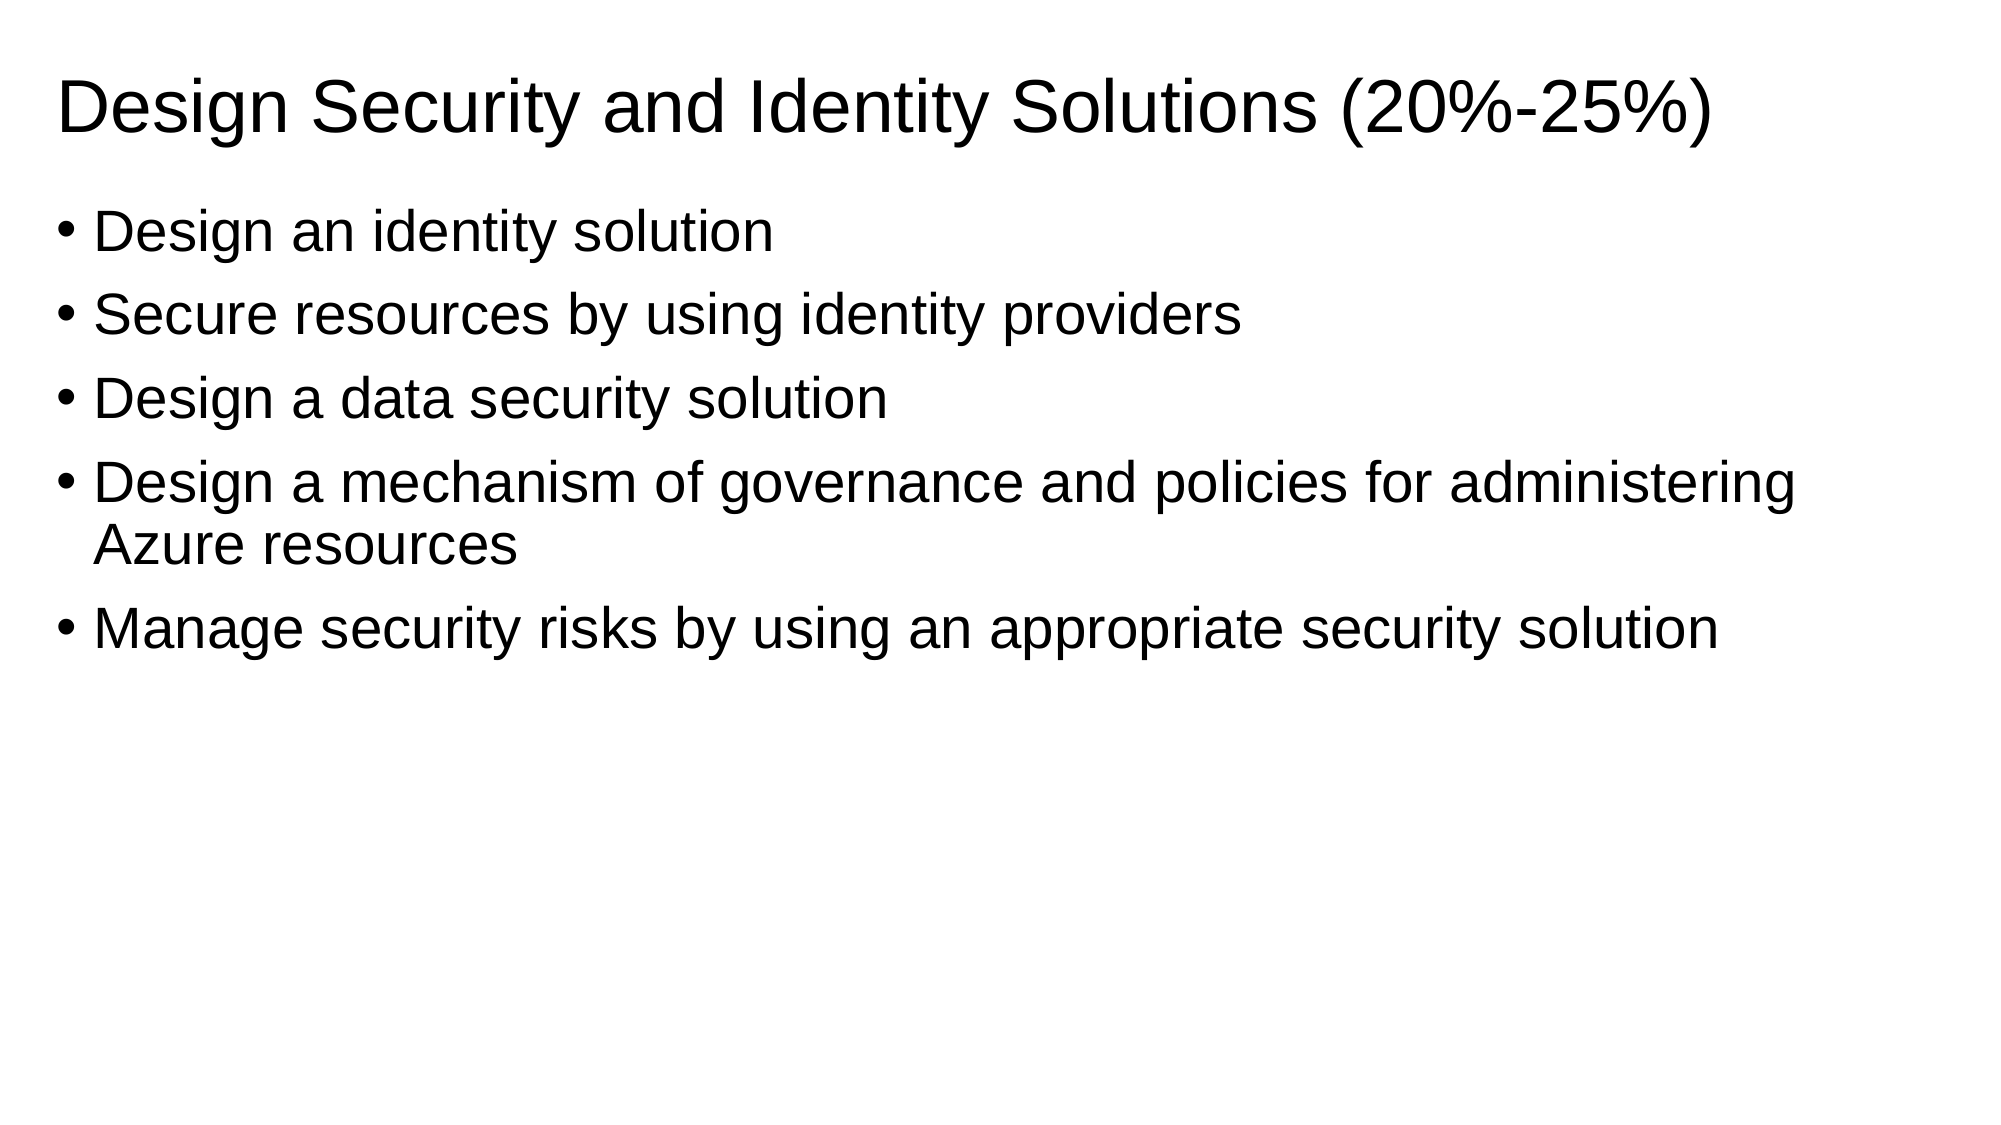

# Design Security and Identity Solutions (20%-25%)
Design an identity solution
Secure resources by using identity providers
Design a data security solution
Design a mechanism of governance and policies for administering Azure resources
Manage security risks by using an appropriate security solution